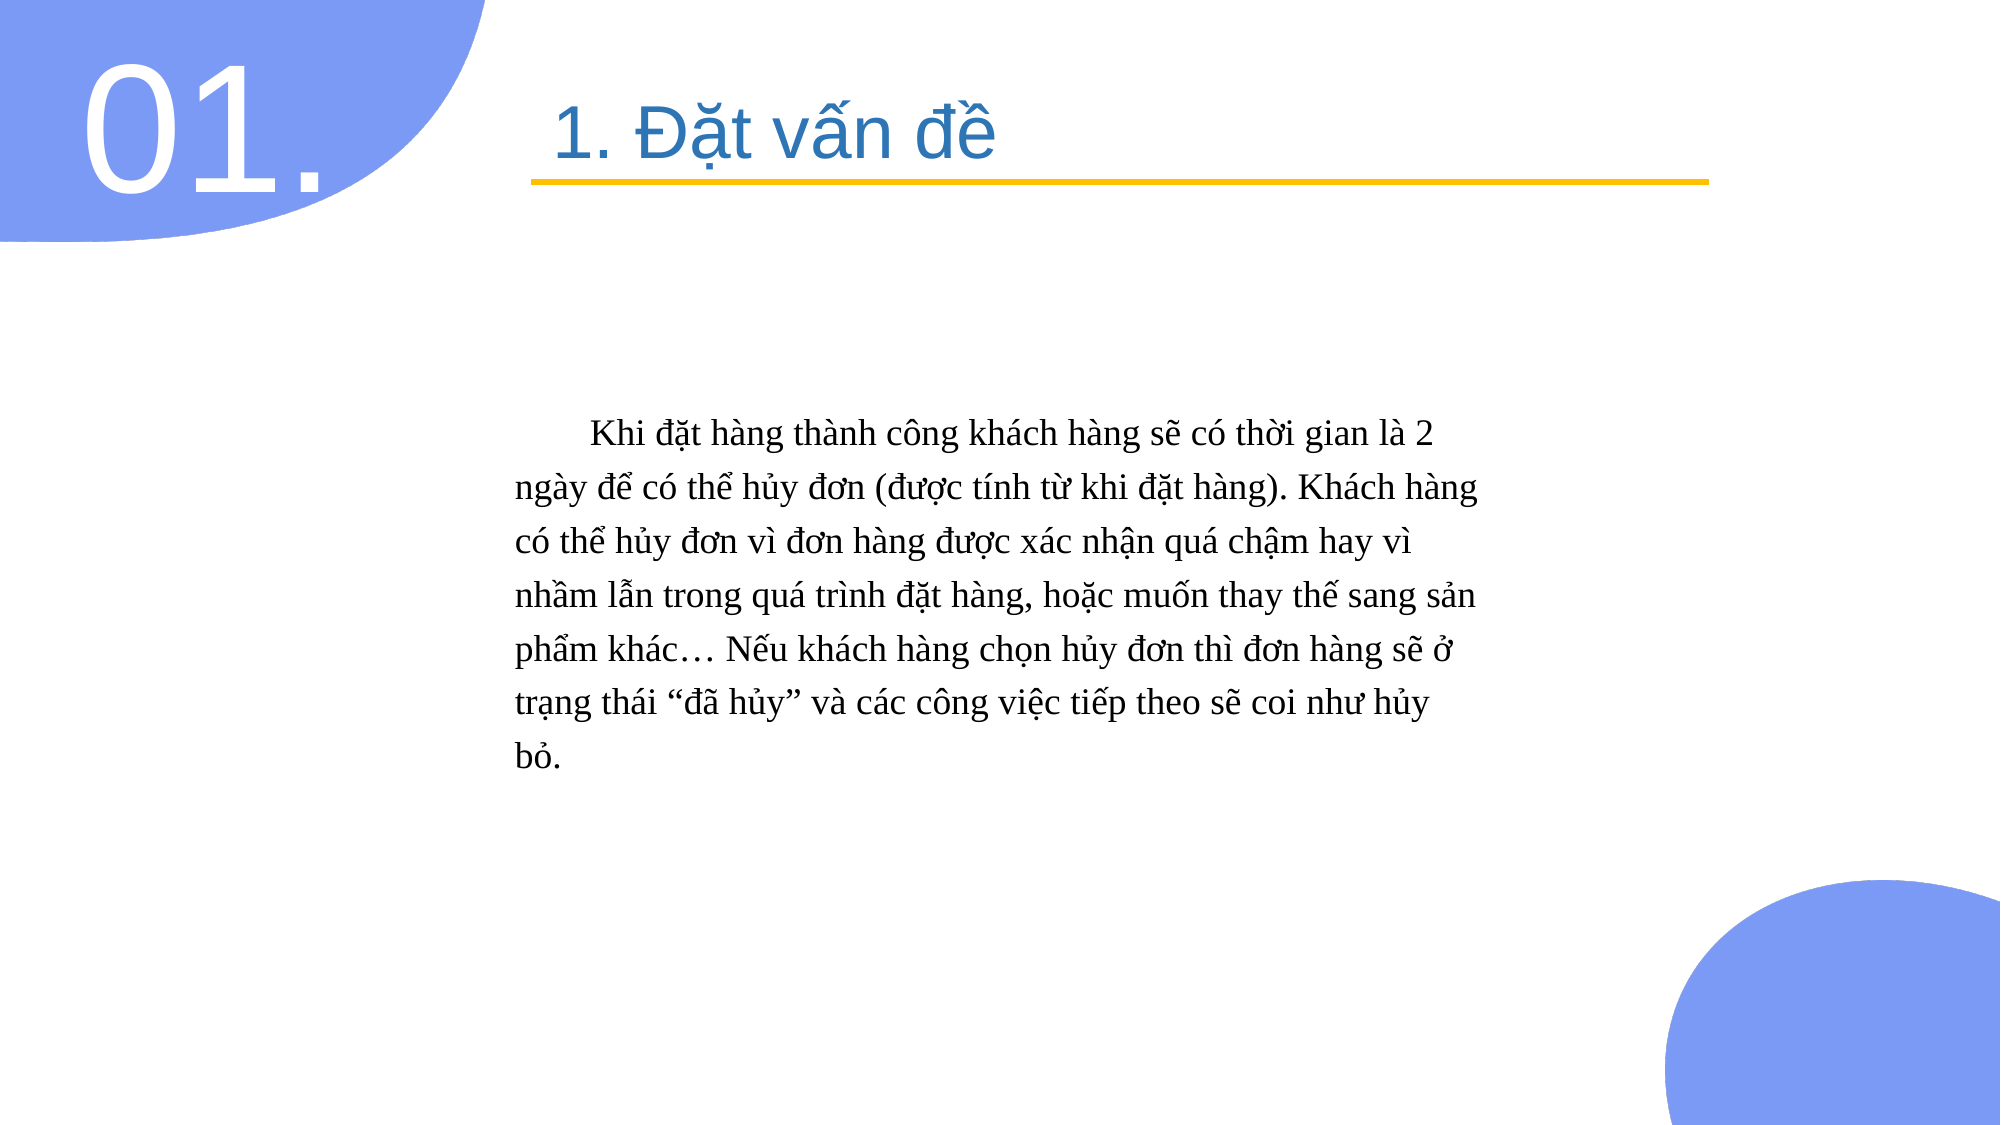

01.
1. Đặt vấn đề
Khi đặt hàng thành công khách hàng sẽ có thời gian là 2 ngày để có thể hủy đơn (được tính từ khi đặt hàng). Khách hàng có thể hủy đơn vì đơn hàng được xác nhận quá chậm hay vì nhầm lẫn trong quá trình đặt hàng, hoặc muốn thay thế sang sản phẩm khác… Nếu khách hàng chọn hủy đơn thì đơn hàng sẽ ở trạng thái “đã hủy” và các công việc tiếp theo sẽ coi như hủy bỏ.